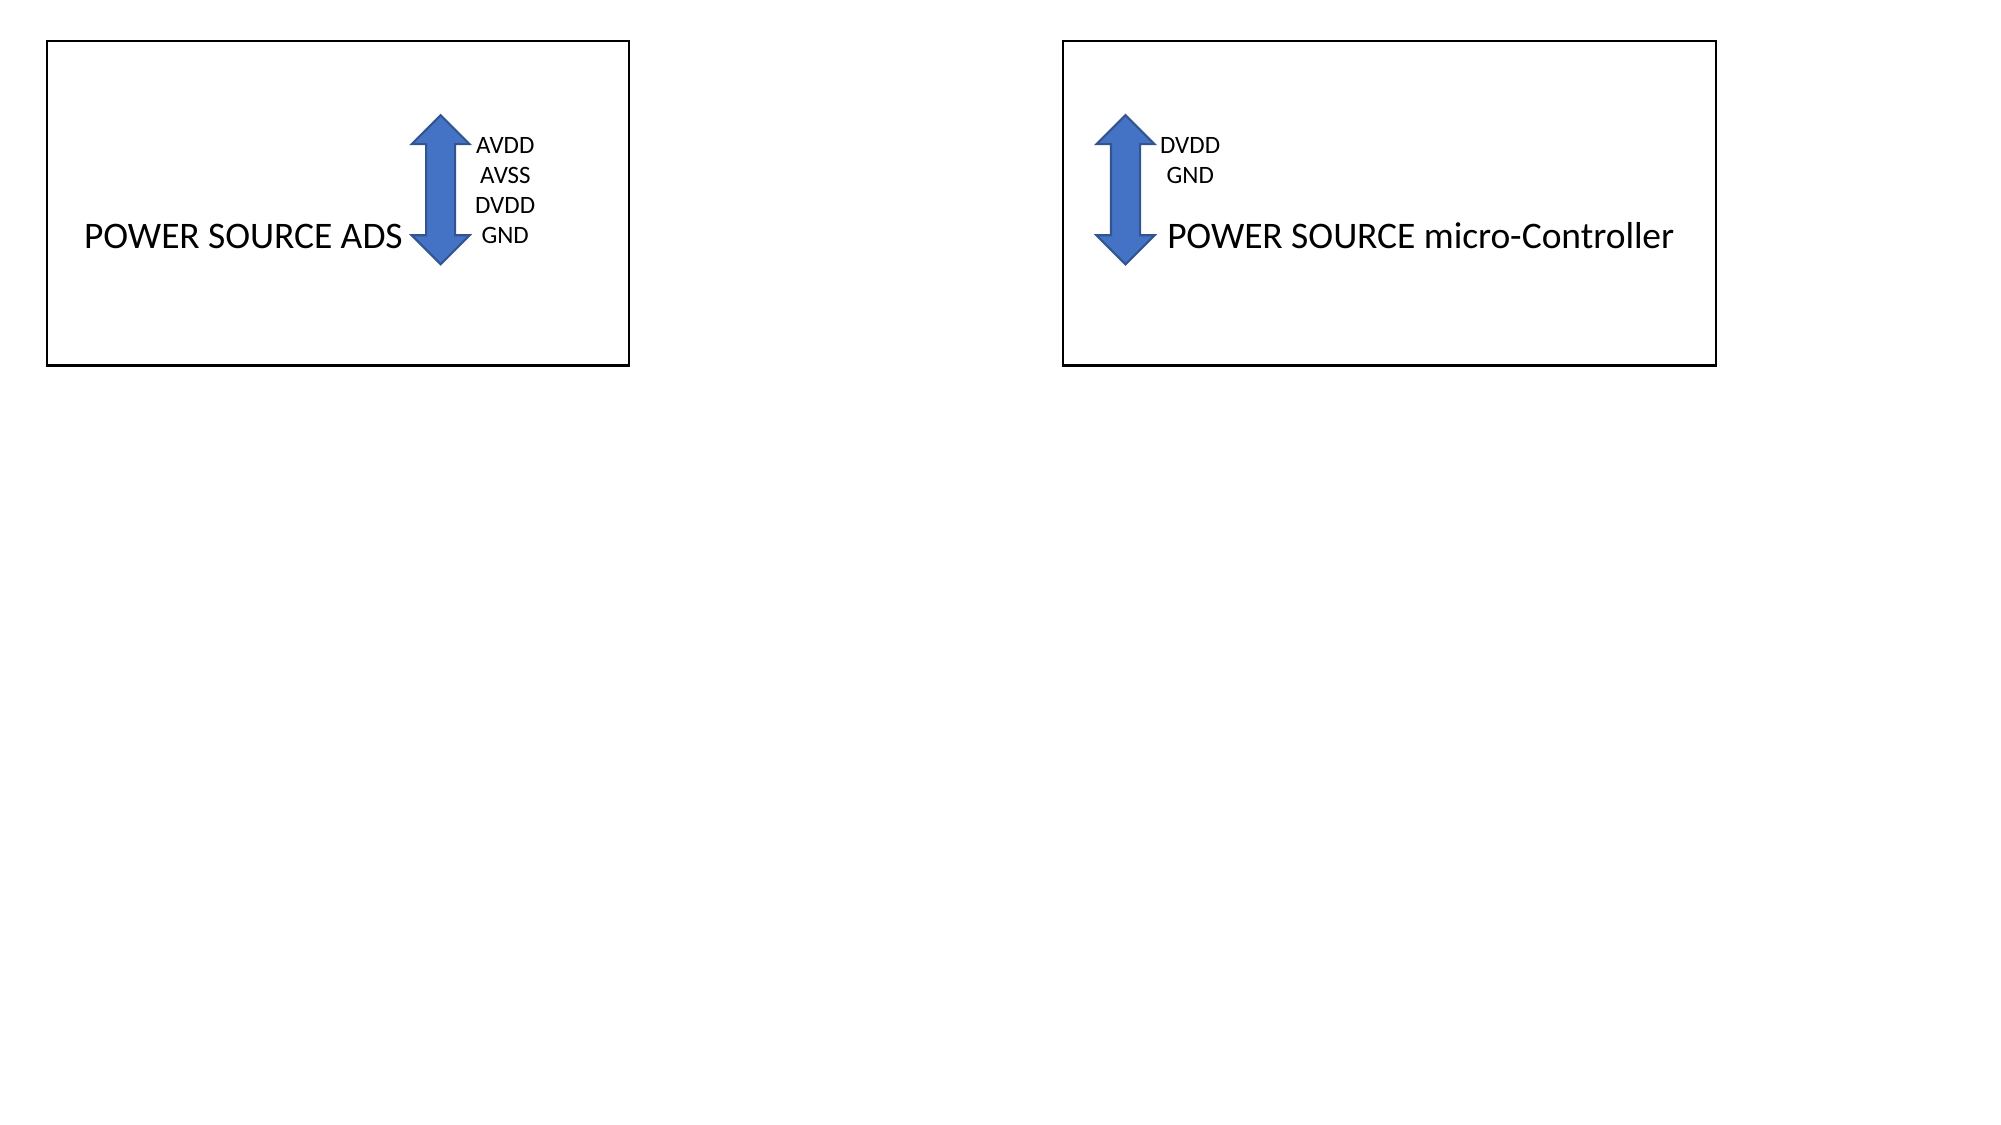

AVDD
AVSS
DVDD
GND
DVDD
GND

POWER SOURCE ADS
POWER SOURCE micro-Controller